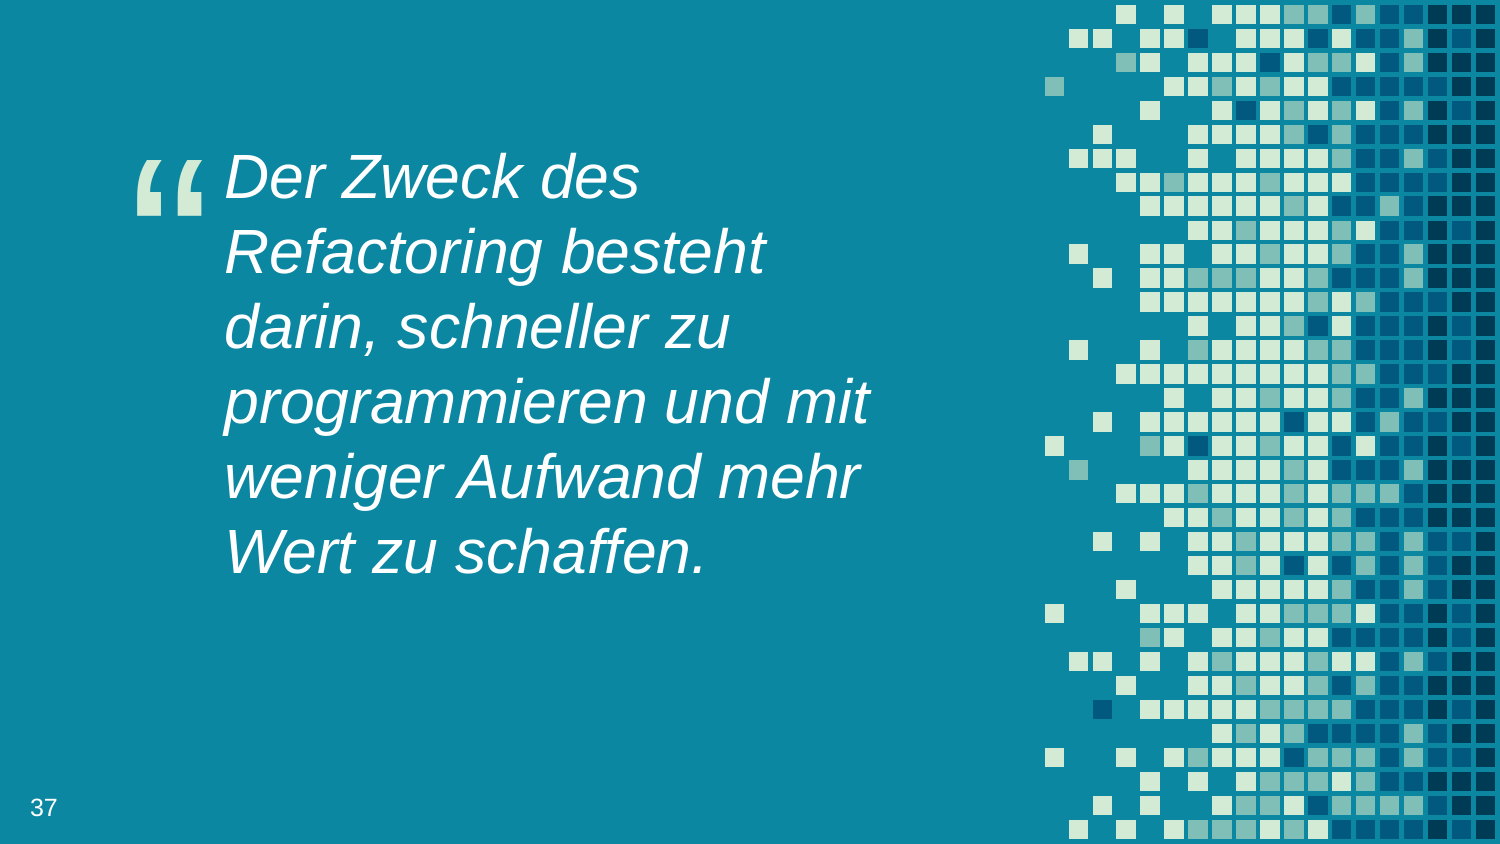

Der Zweck des Refactoring besteht darin, schneller zu programmieren und mit weniger Aufwand mehr Wert zu schaffen.
37